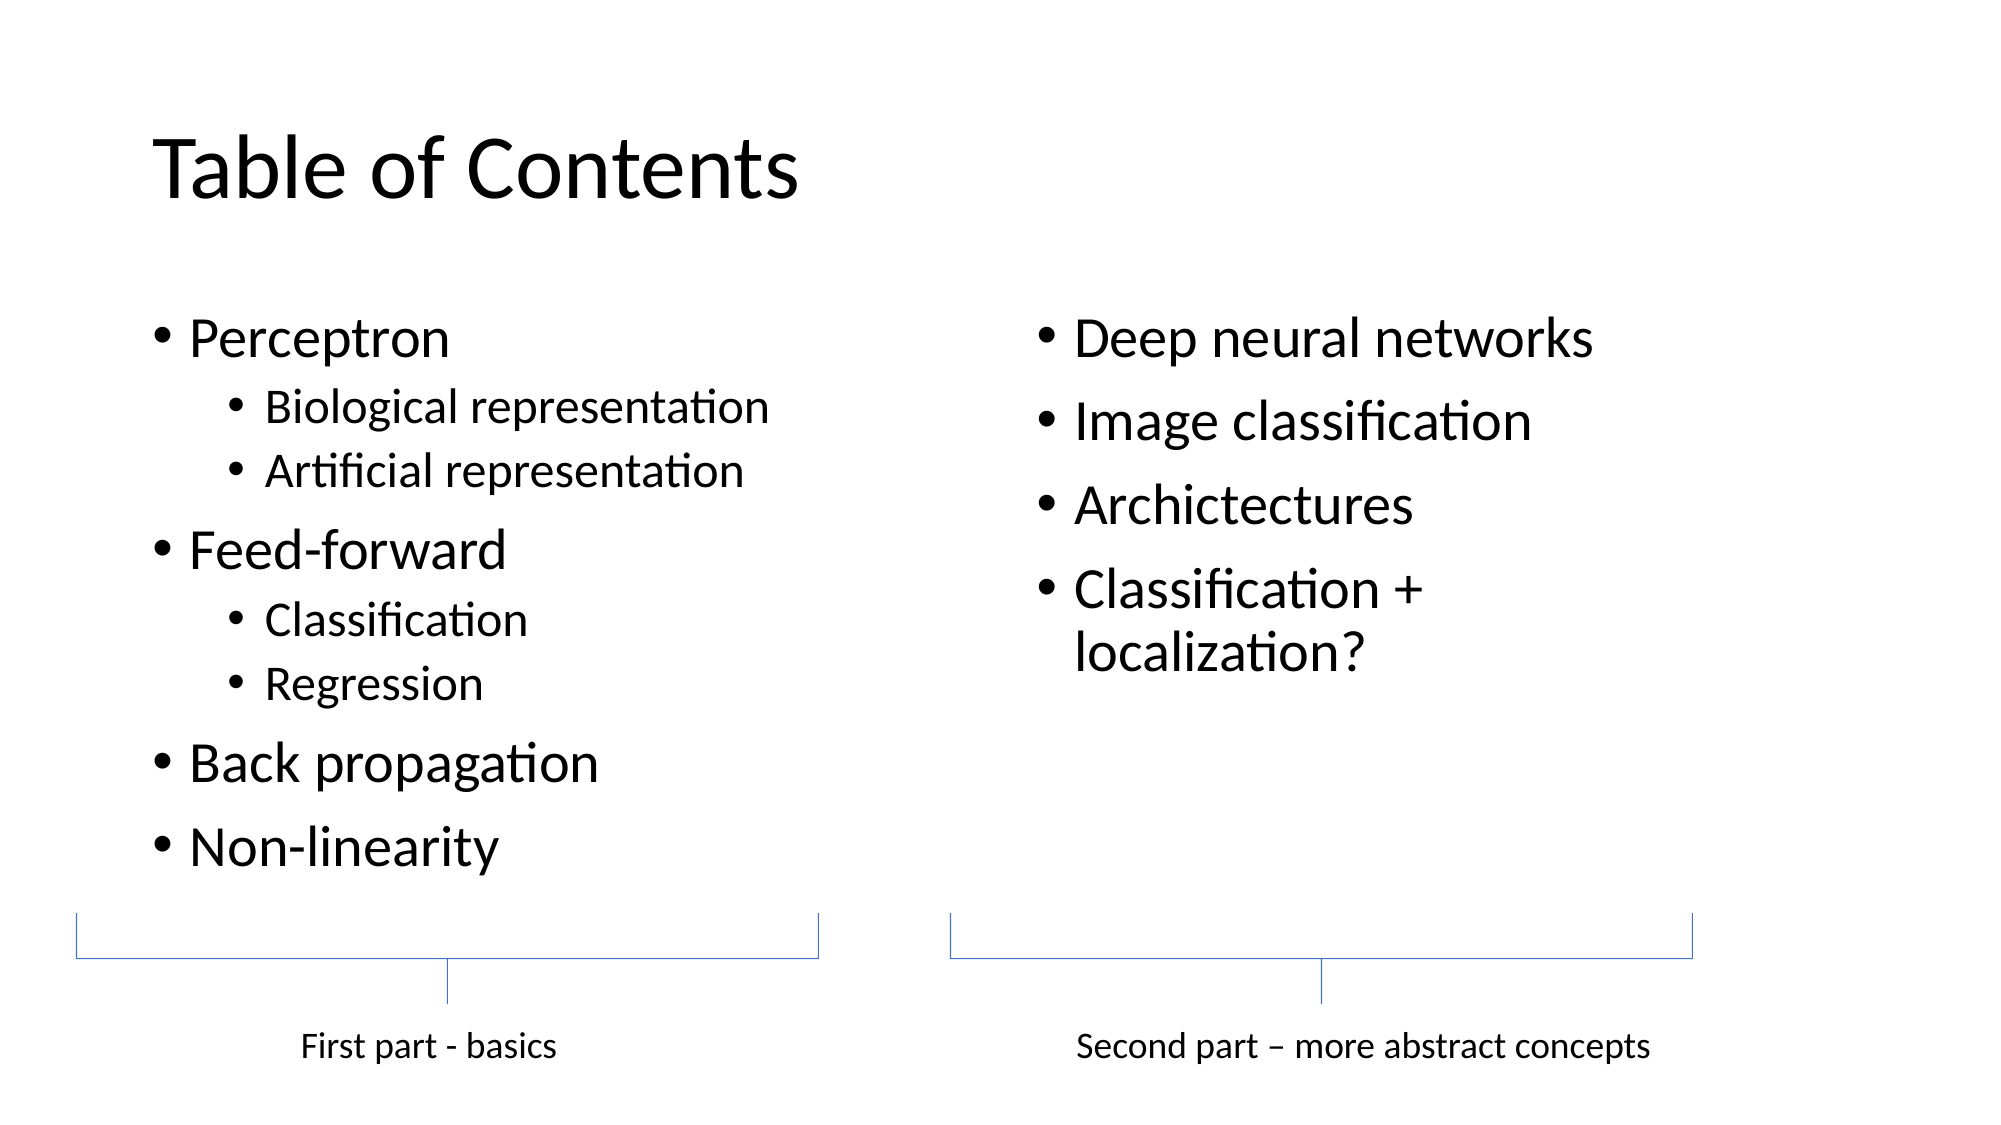

# Table of Contents
Perceptron
Biological representation
Artificial representation
Feed-forward
Classification
Regression
Back propagation
Non-linearity

Deep neural networks
Image classification
Archictectures
Classification + localization?

First part - basics
Second part – more abstract concepts